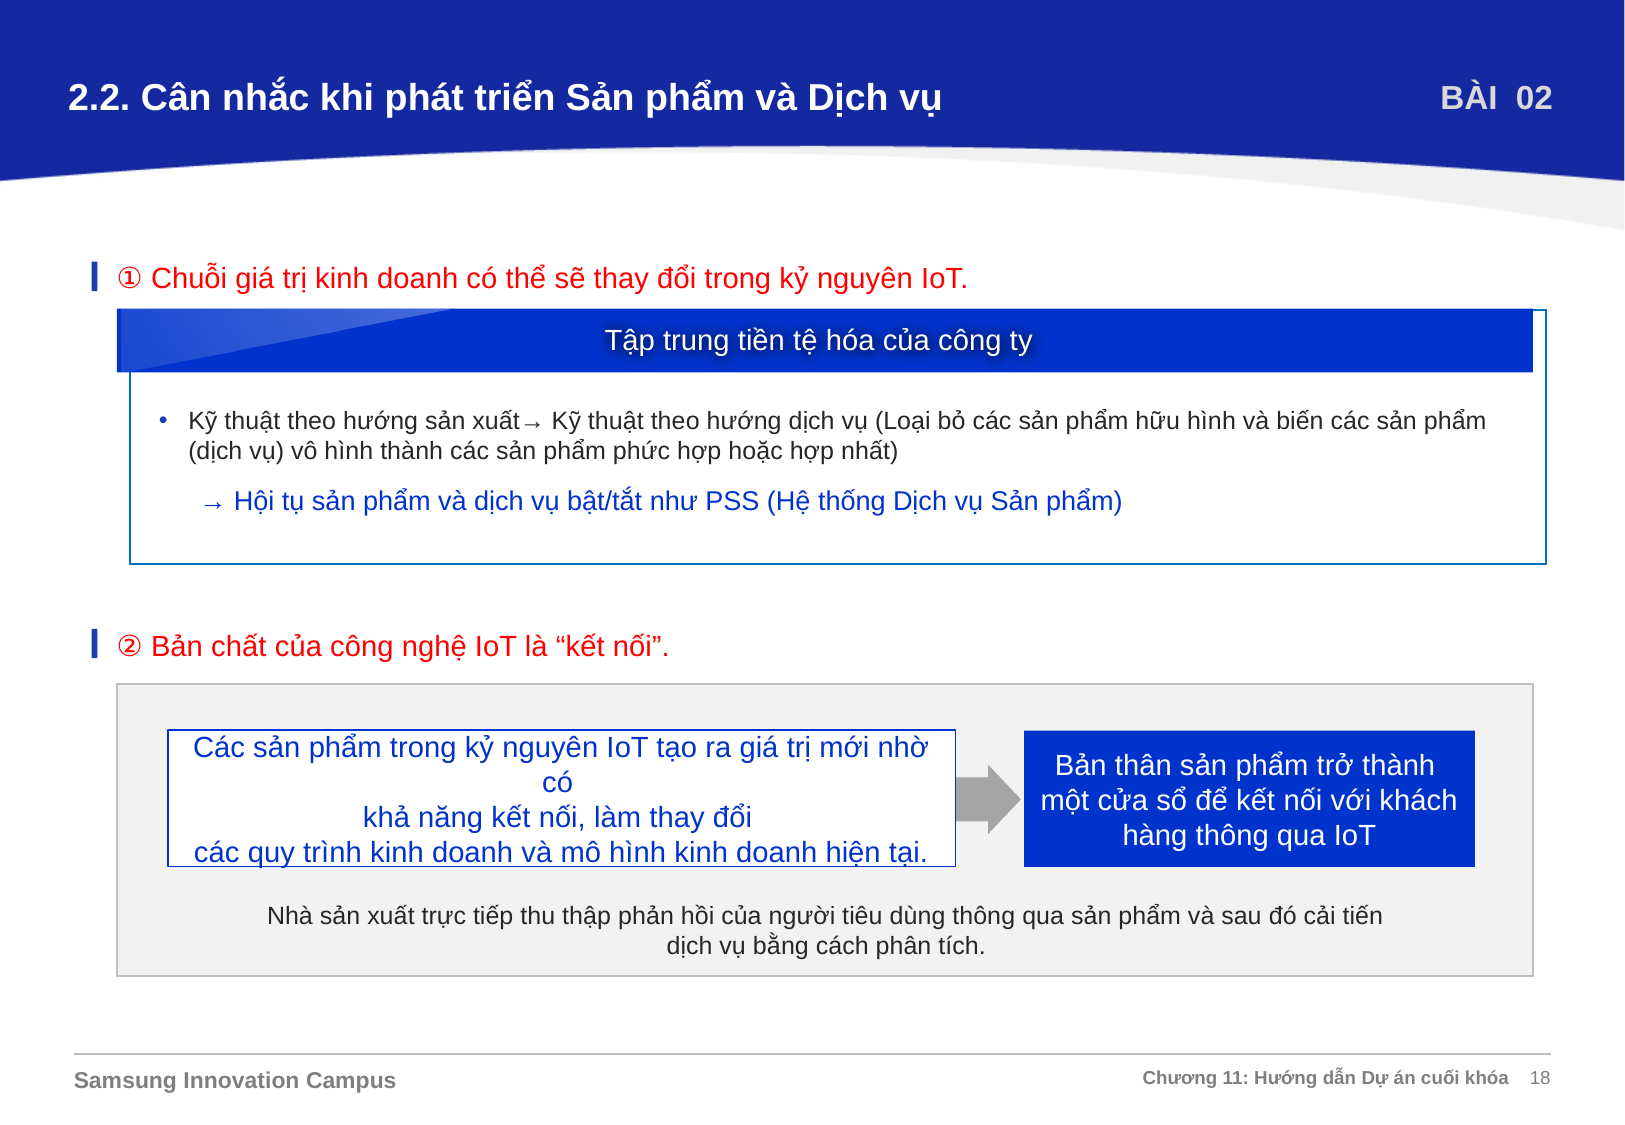

2.2. Cân nhắc khi phát triển Sản phẩm và Dịch vụ
BÀI  02
① Chuỗi giá trị kinh doanh có thể sẽ thay đổi trong kỷ nguyên IoT.

Tập trung tiền tệ hóa của công ty
Kỹ thuật theo hướng sản xuất→ Kỹ thuật theo hướng dịch vụ (Loại bỏ các sản phẩm hữu hình và biến các sản phẩm (dịch vụ) vô hình thành các sản phẩm phức hợp hoặc hợp nhất)
→ Hội tụ sản phẩm và dịch vụ bật/tắt như PSS (Hệ thống Dịch vụ Sản phẩm)
② Bản chất của công nghệ IoT là “kết nối”.

Các sản phẩm trong kỷ nguyên IoT tạo ra giá trị mới nhờ có
khả năng kết nối, làm thay đổi
các quy trình kinh doanh và mô hình kinh doanh hiện tại.
Bản thân sản phẩm trở thành
một cửa sổ để kết nối với khách
hàng thông qua IoT

Nhà sản xuất trực tiếp thu thập phản hồi của người tiêu dùng thông qua sản phẩm và sau đó cải tiến dịch vụ bằng cách phân tích.